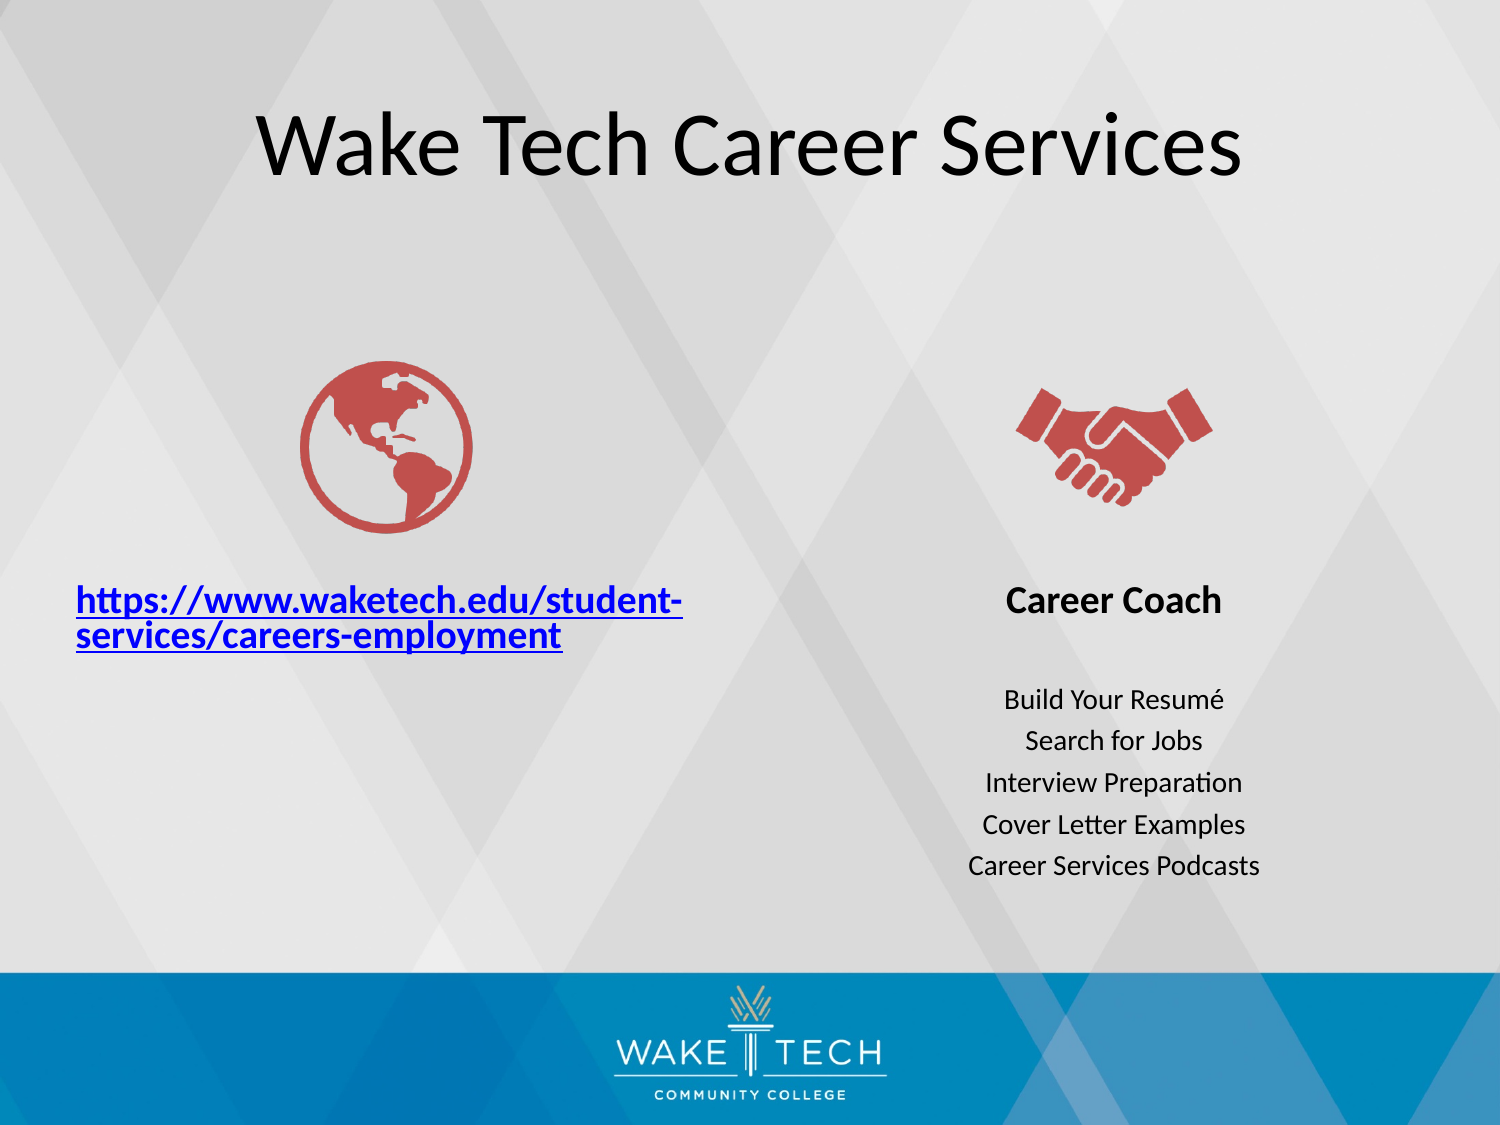

# Wake Tech Career Services
https://www.waketech.edu/student-services/careers-employment
Career Coach
Build Your Resumé
Search for Jobs
Interview Preparation
Cover Letter Examples
Career Services Podcasts